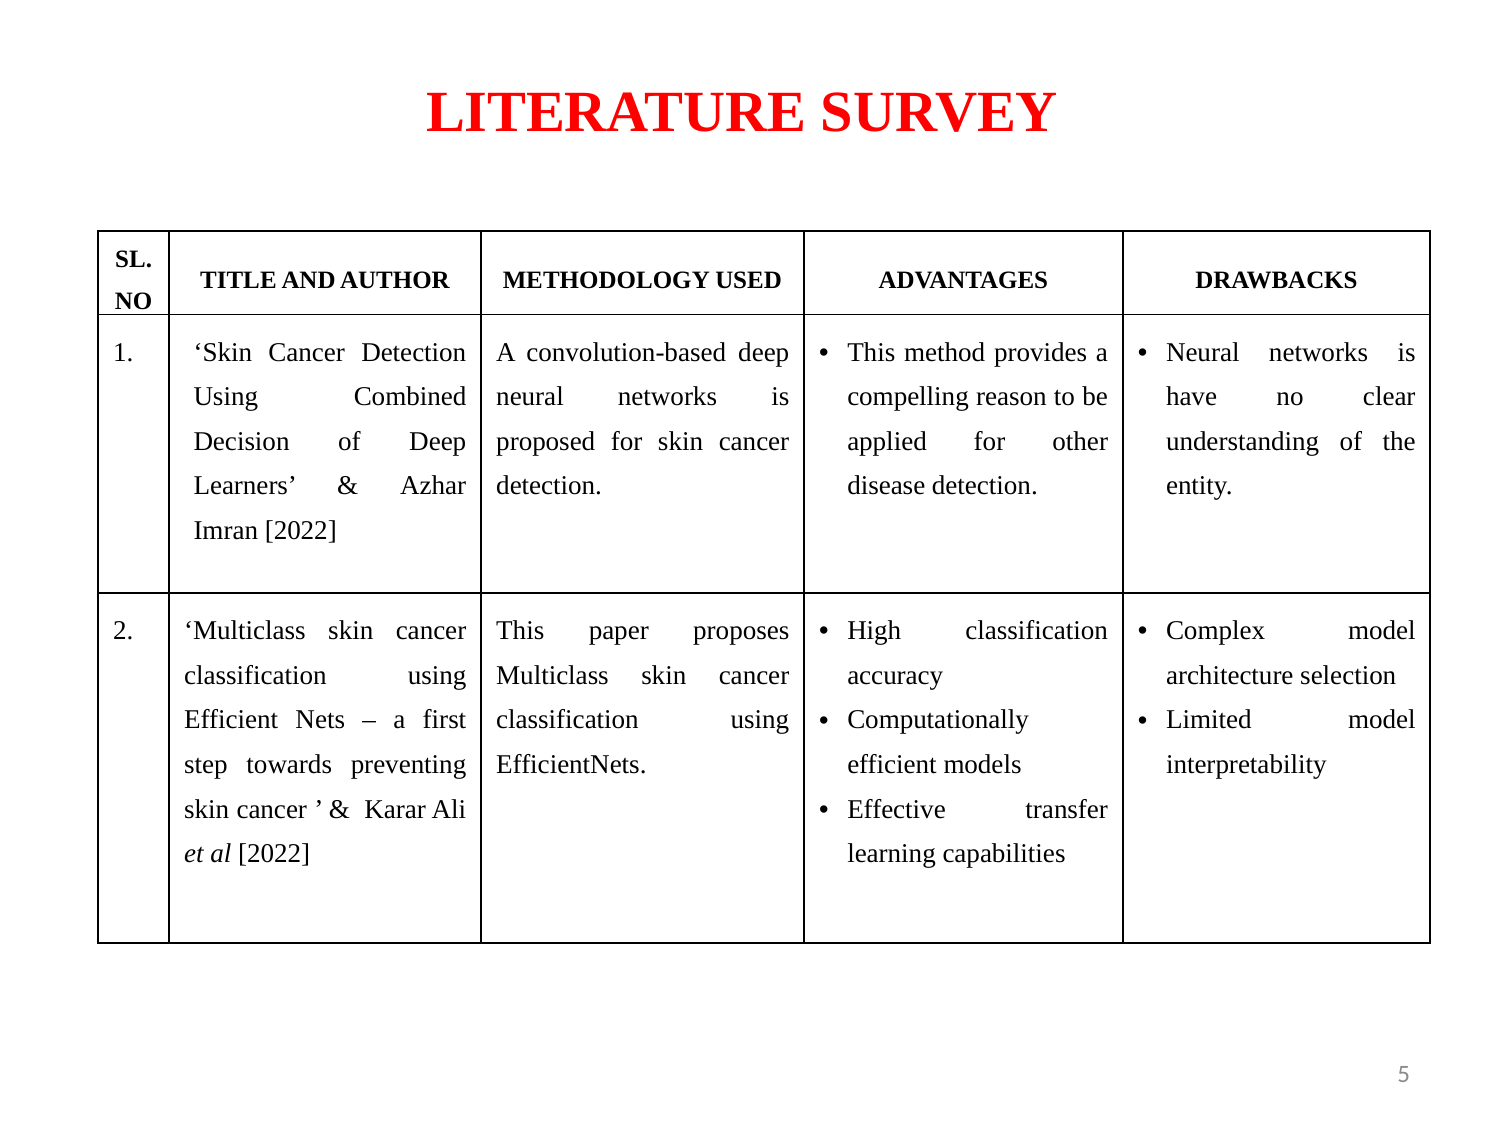

# LITERATURE SURVEY
| SL. NO | TITLE AND AUTHOR | METHODOLOGY USED | ADVANTAGES | DRAWBACKS |
| --- | --- | --- | --- | --- |
| 1. | ‘Skin Cancer Detection Using Combined Decision of Deep Learners’ & Azhar Imran [2022] | A convolution-based deep neural networks is proposed for skin cancer detection. | This method provides a compelling reason to be applied for other disease detection. | Neural networks is have no clear understanding of the entity. |
| 2. | ‘Multiclass skin cancer classification using Efficient Nets – a first step towards preventing skin cancer ’ & Karar Ali et al [2022] | This paper proposes Multiclass skin cancer classification using EfficientNets. | High classification accuracy Computationally efficient models Effective transfer learning capabilities | Complex model architecture selection Limited model interpretability |
5